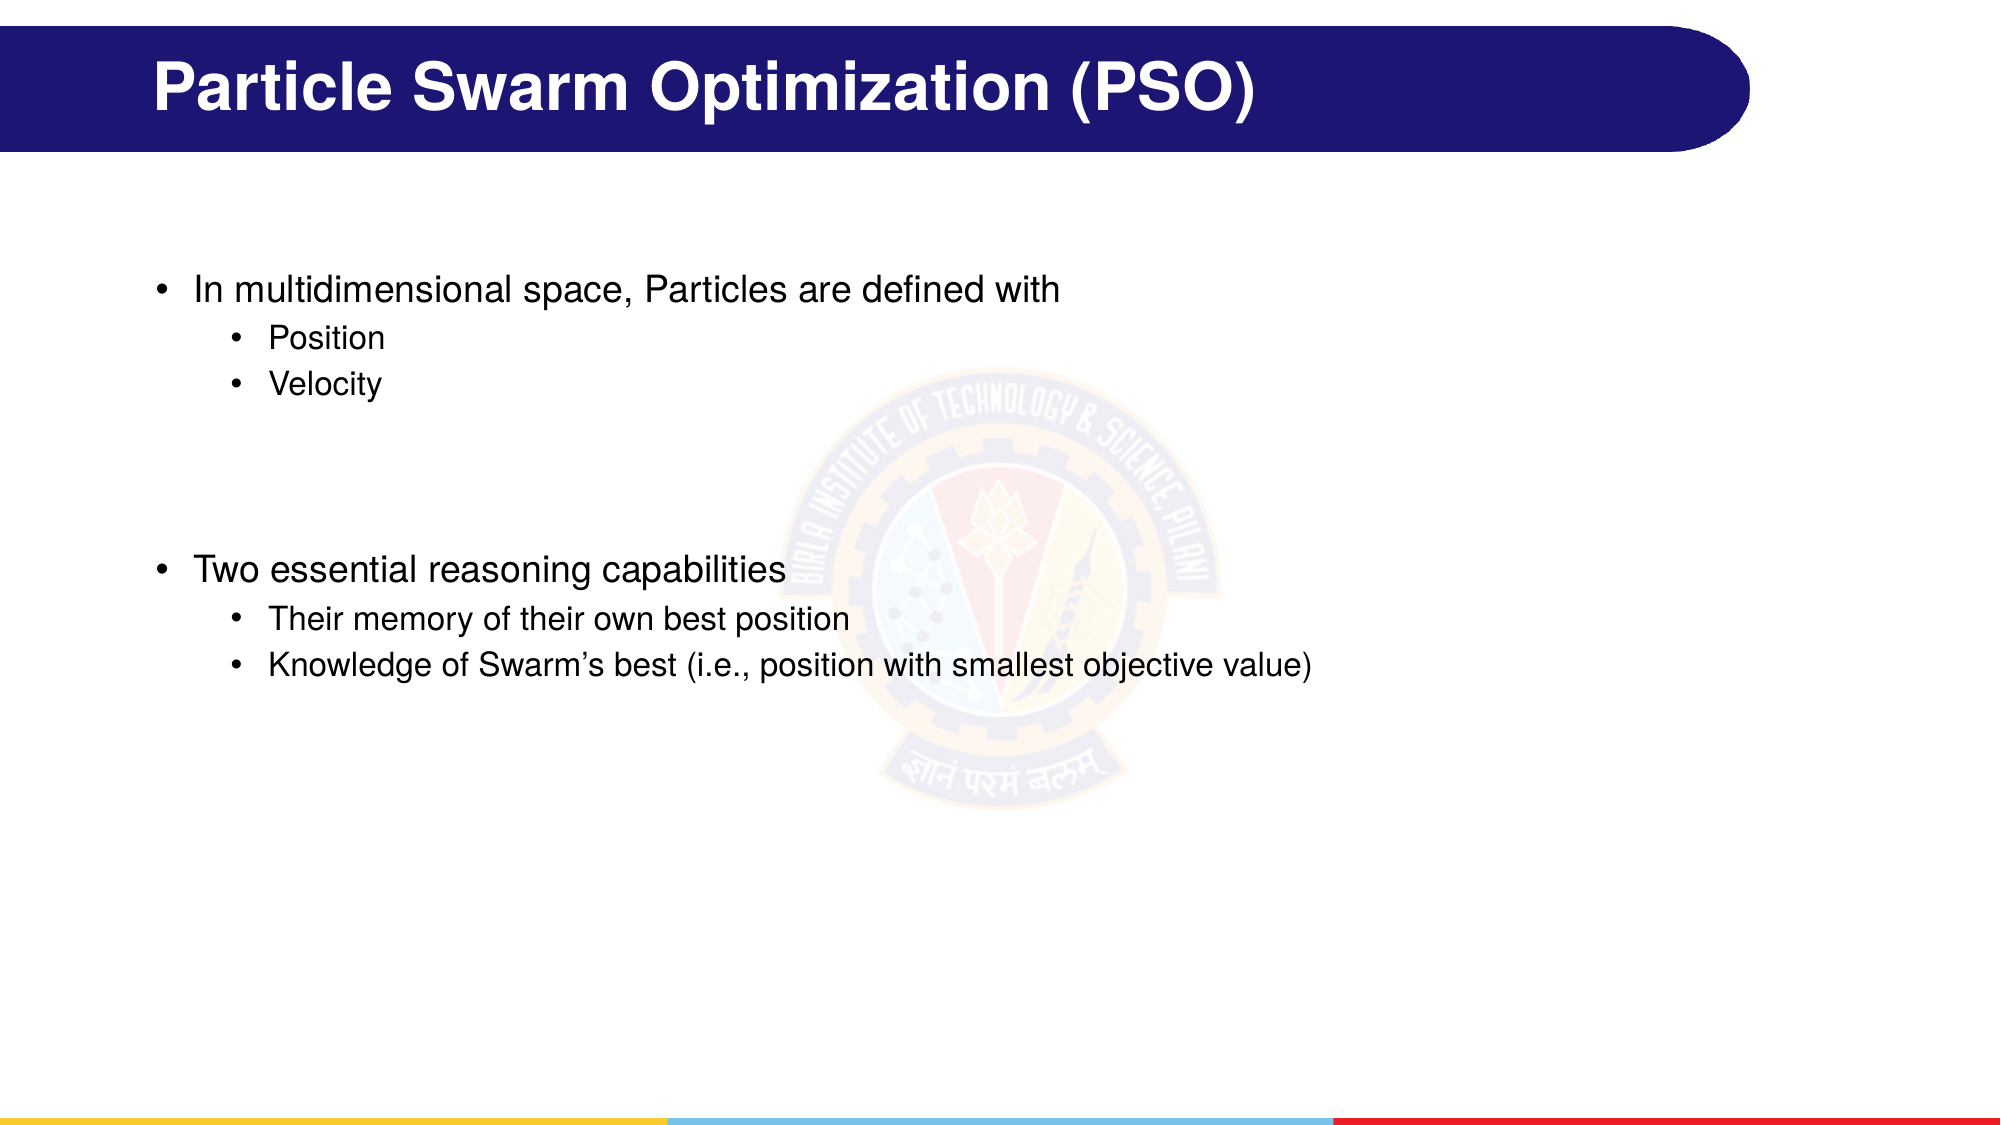

# Particle Swarm Optimization (PSO)

In multidimensional space, Particles are defined with
Position
Velocity

Two essential reasoning capabilities
Their memory of their own best position
Knowledge of Swarm’s best (i.e., position with smallest objective value)